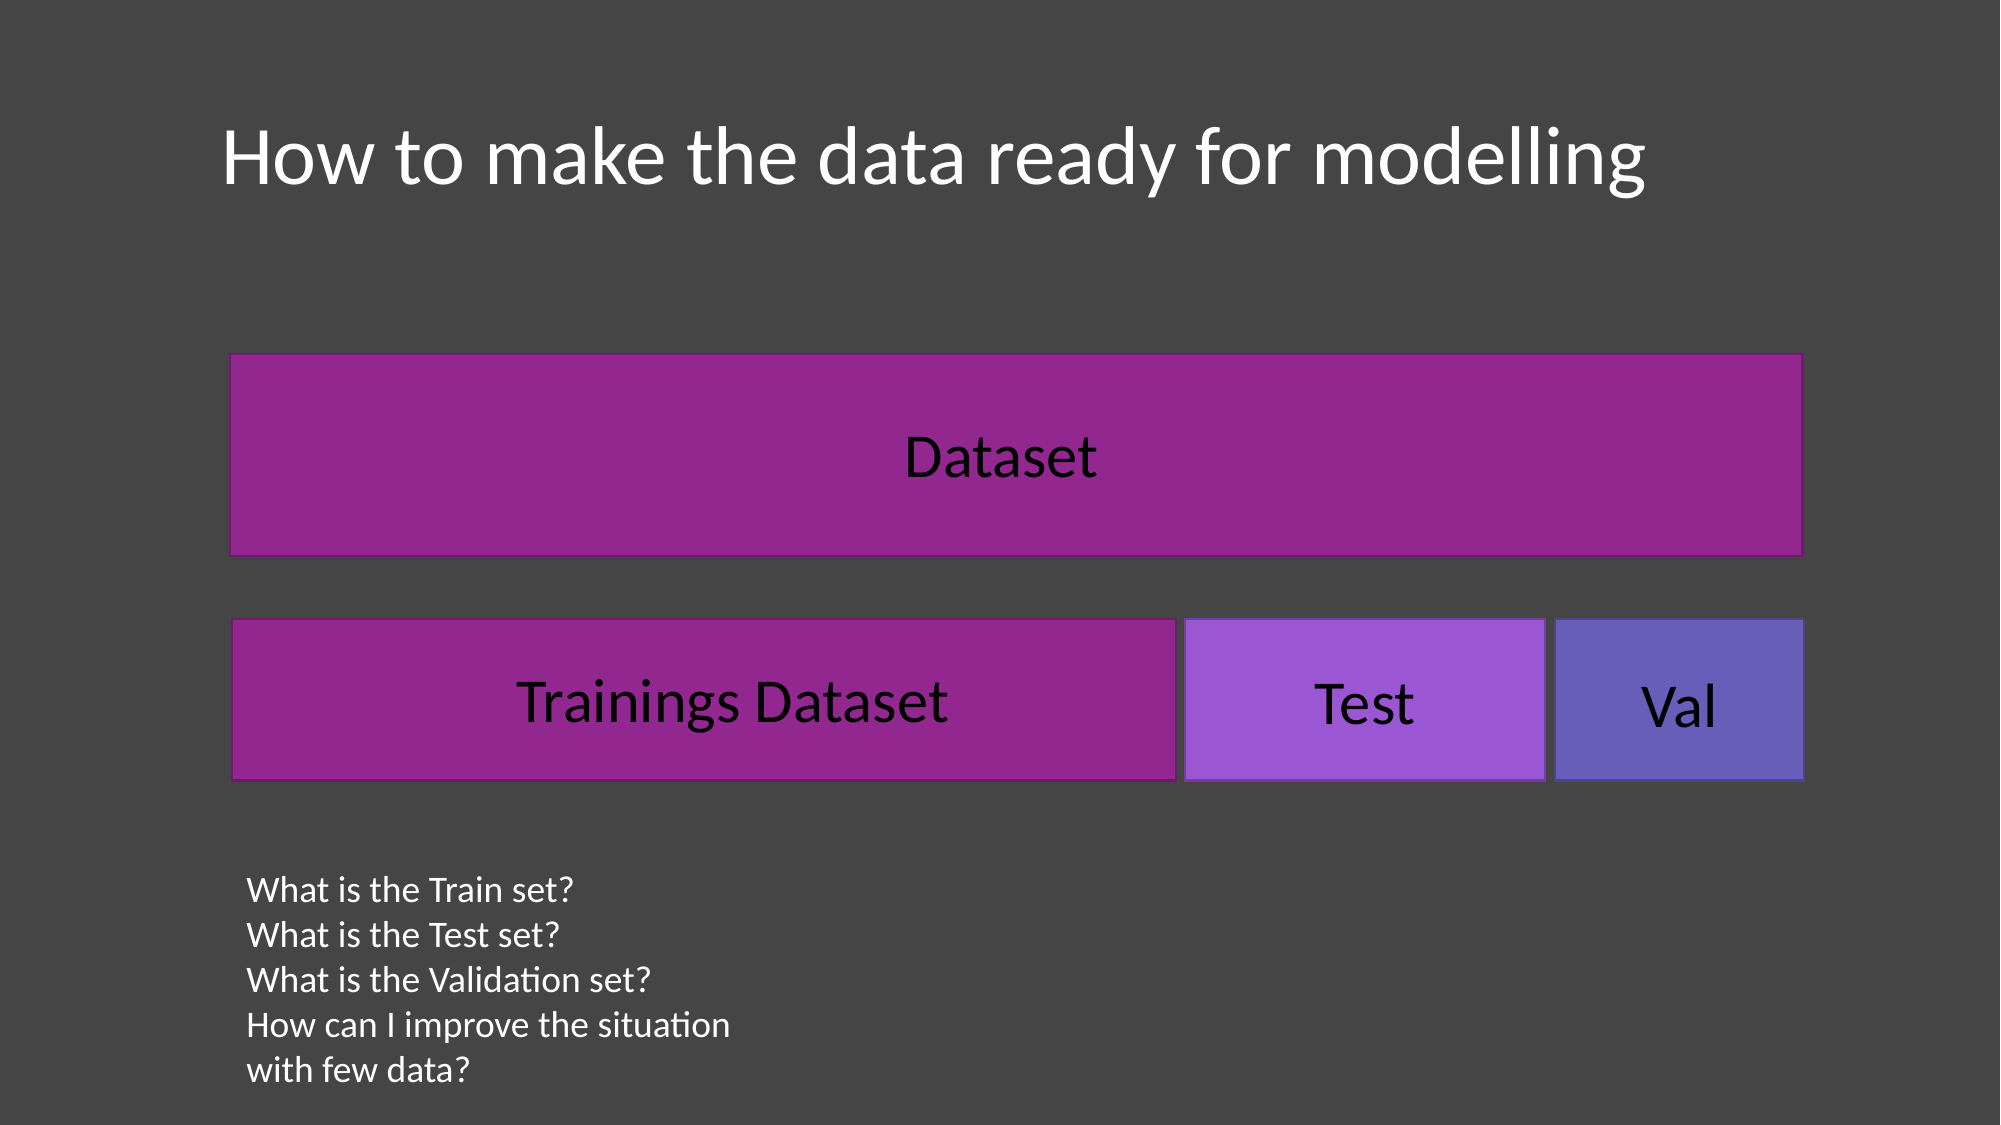

How to make the data ready for modelling

Dataset

Test
Trainings Dataset
Val
What is the Train set?
What is the Test set?
What is the Validation set?
How can I improve the situation with few data?